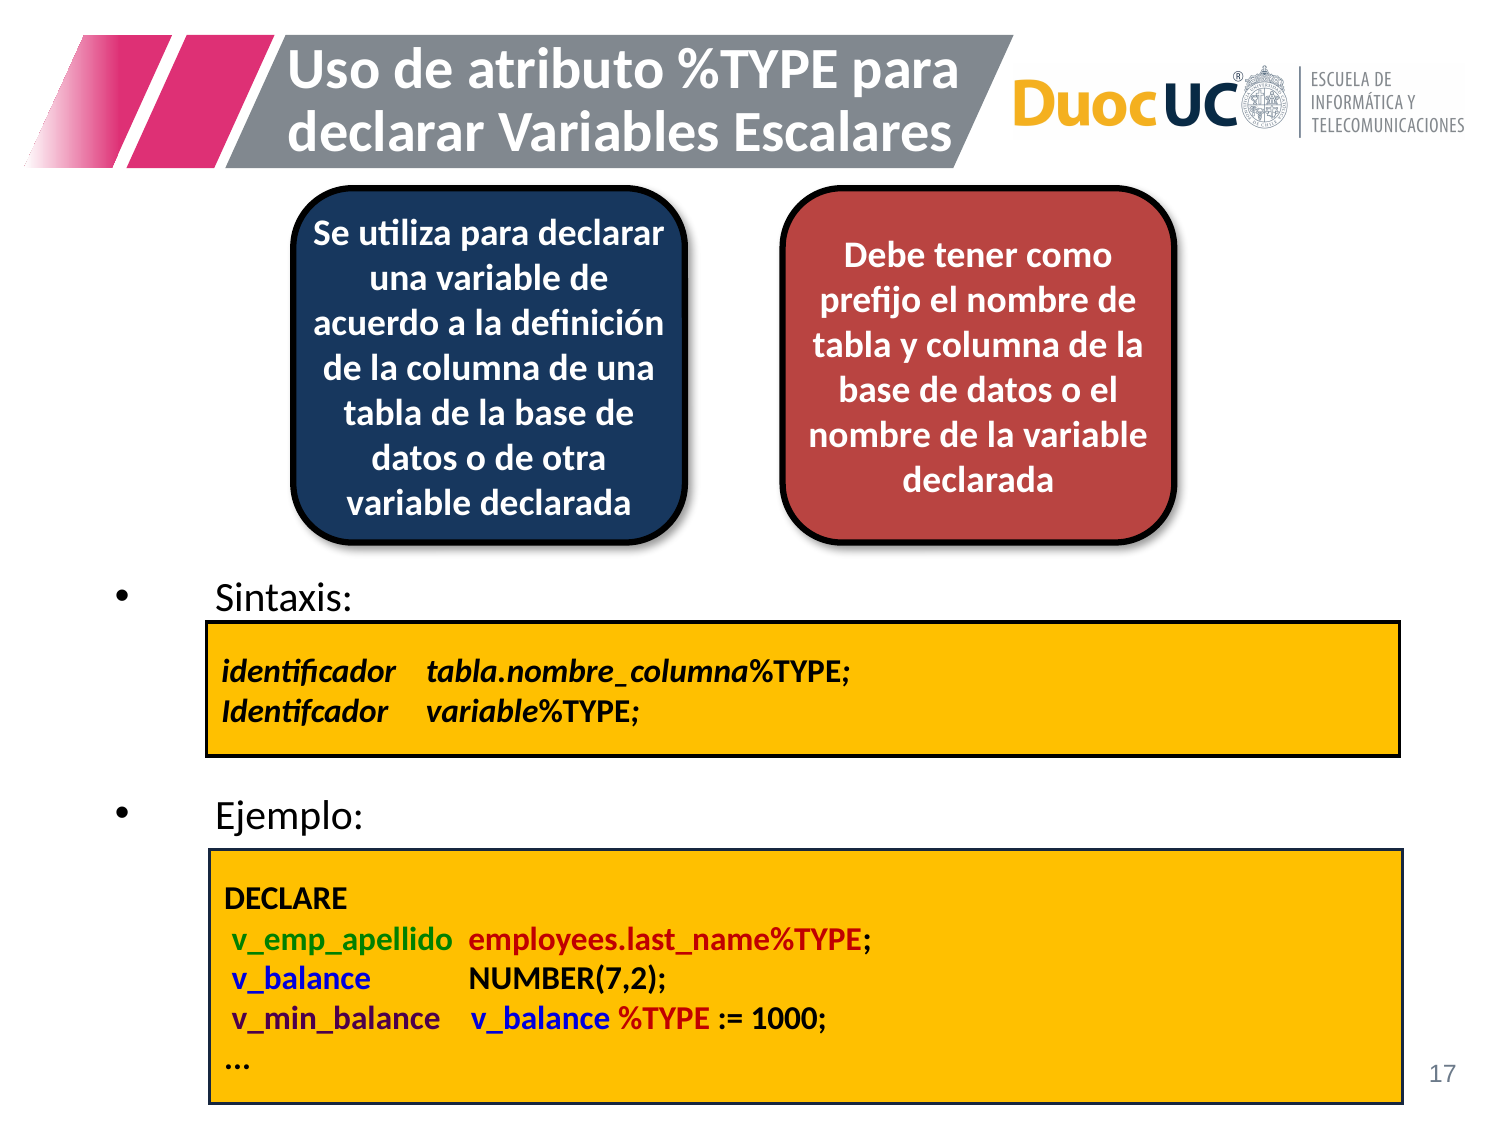

# Uso de atributo %TYPE para declarar Variables Escalares
Se utiliza para declarar una variable de acuerdo a la definición de la columna de una tabla de la base de datos o de otra variable declarada
Debe tener como prefijo el nombre de tabla y columna de la base de datos o el nombre de la variable declarada

Sintaxis:

Ejemplo:

identificador    tabla.nombre_columna%TYPE;
Identifcador     variable%TYPE;

DECLARE
 v_emp_apellido  employees.last_name%TYPE;
 v_balance             NUMBER(7,2);
 v_min_balance    v_balance %TYPE := 1000;
...